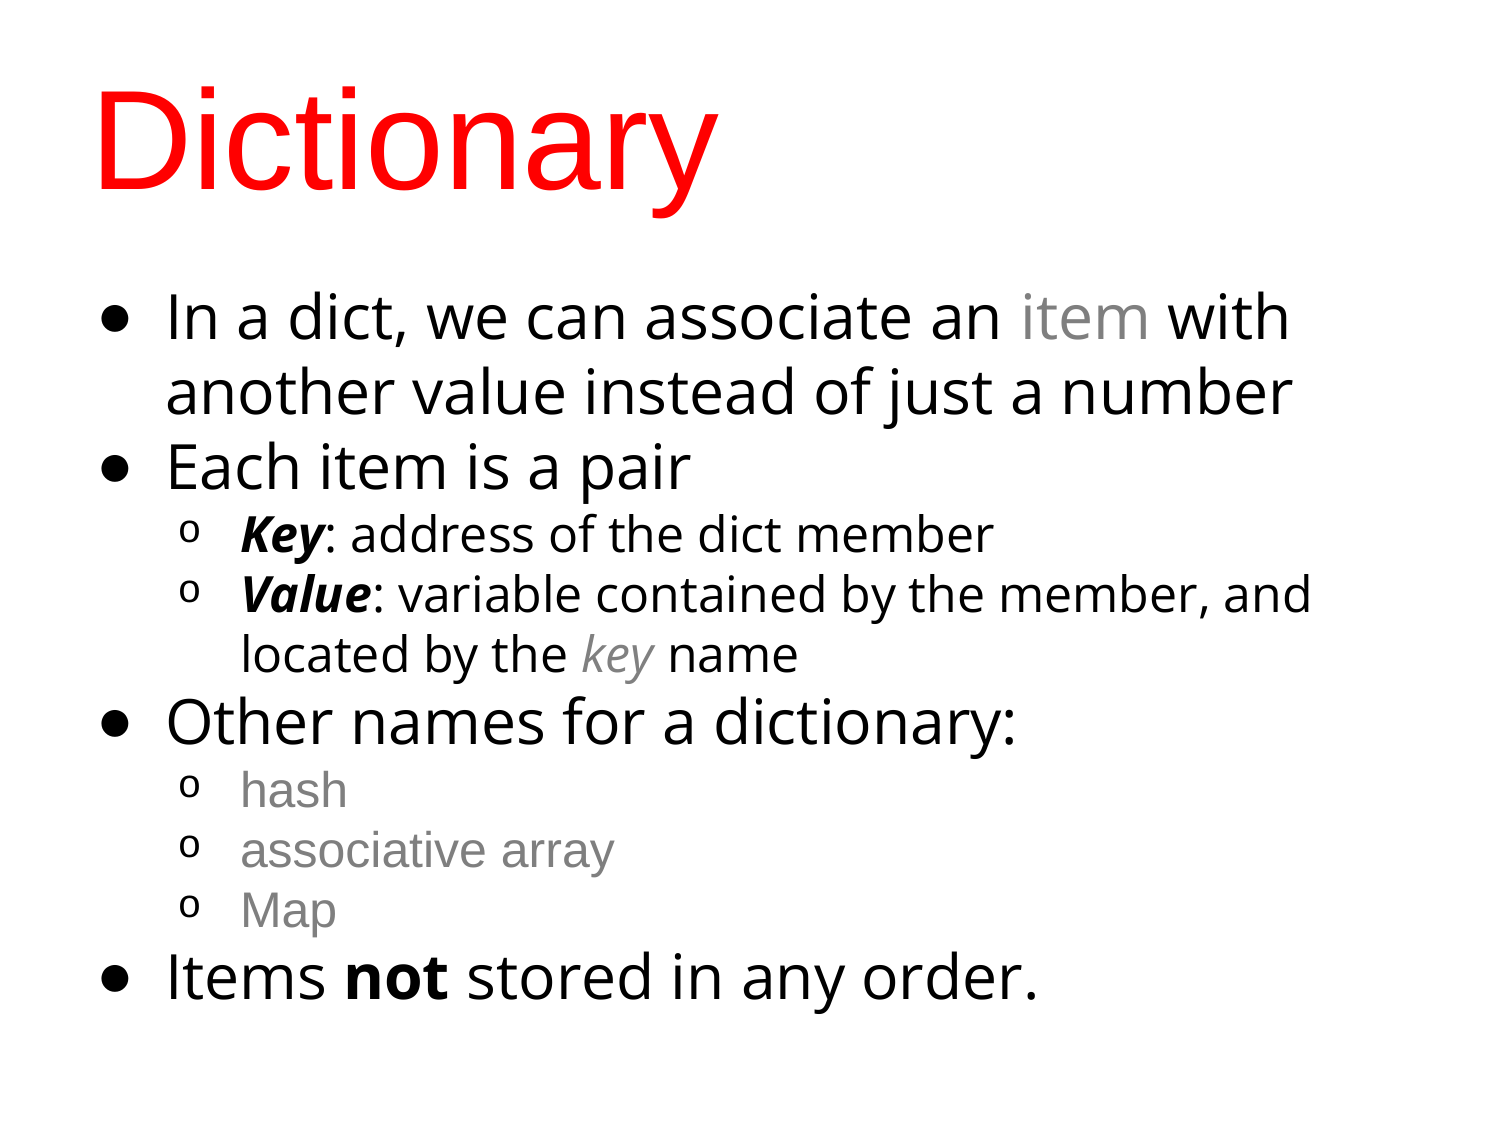

# Dictionary
In a dict, we can associate an item with another value instead of just a number
Each item is a pair
Key: address of the dict member
Value: variable contained by the member, and located by the key name
Other names for a dictionary:
hash
associative array
Map
Items not stored in any order.